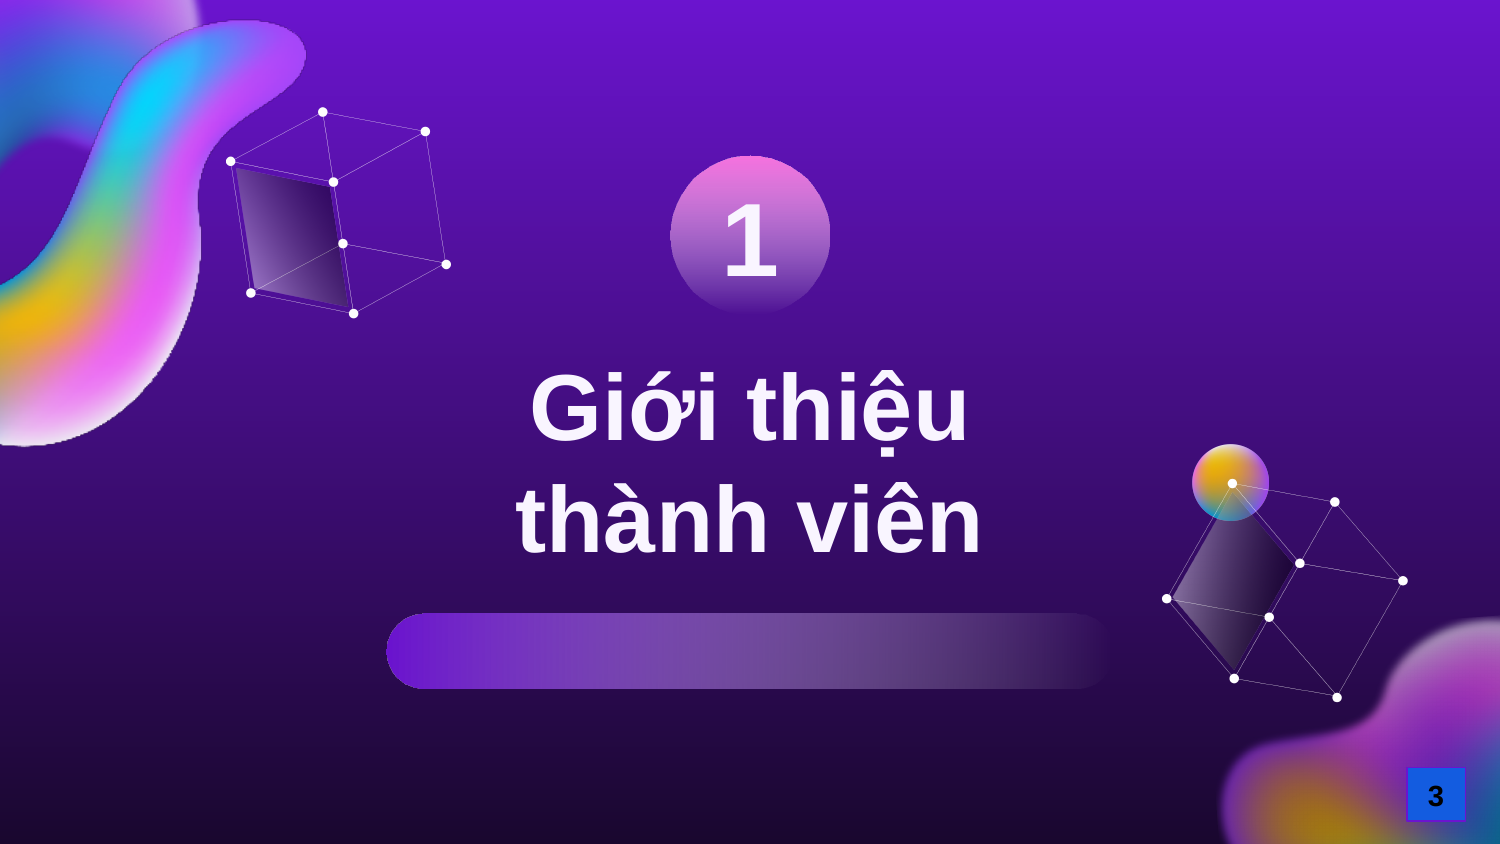

1
# Giới thiệu thành viên

3